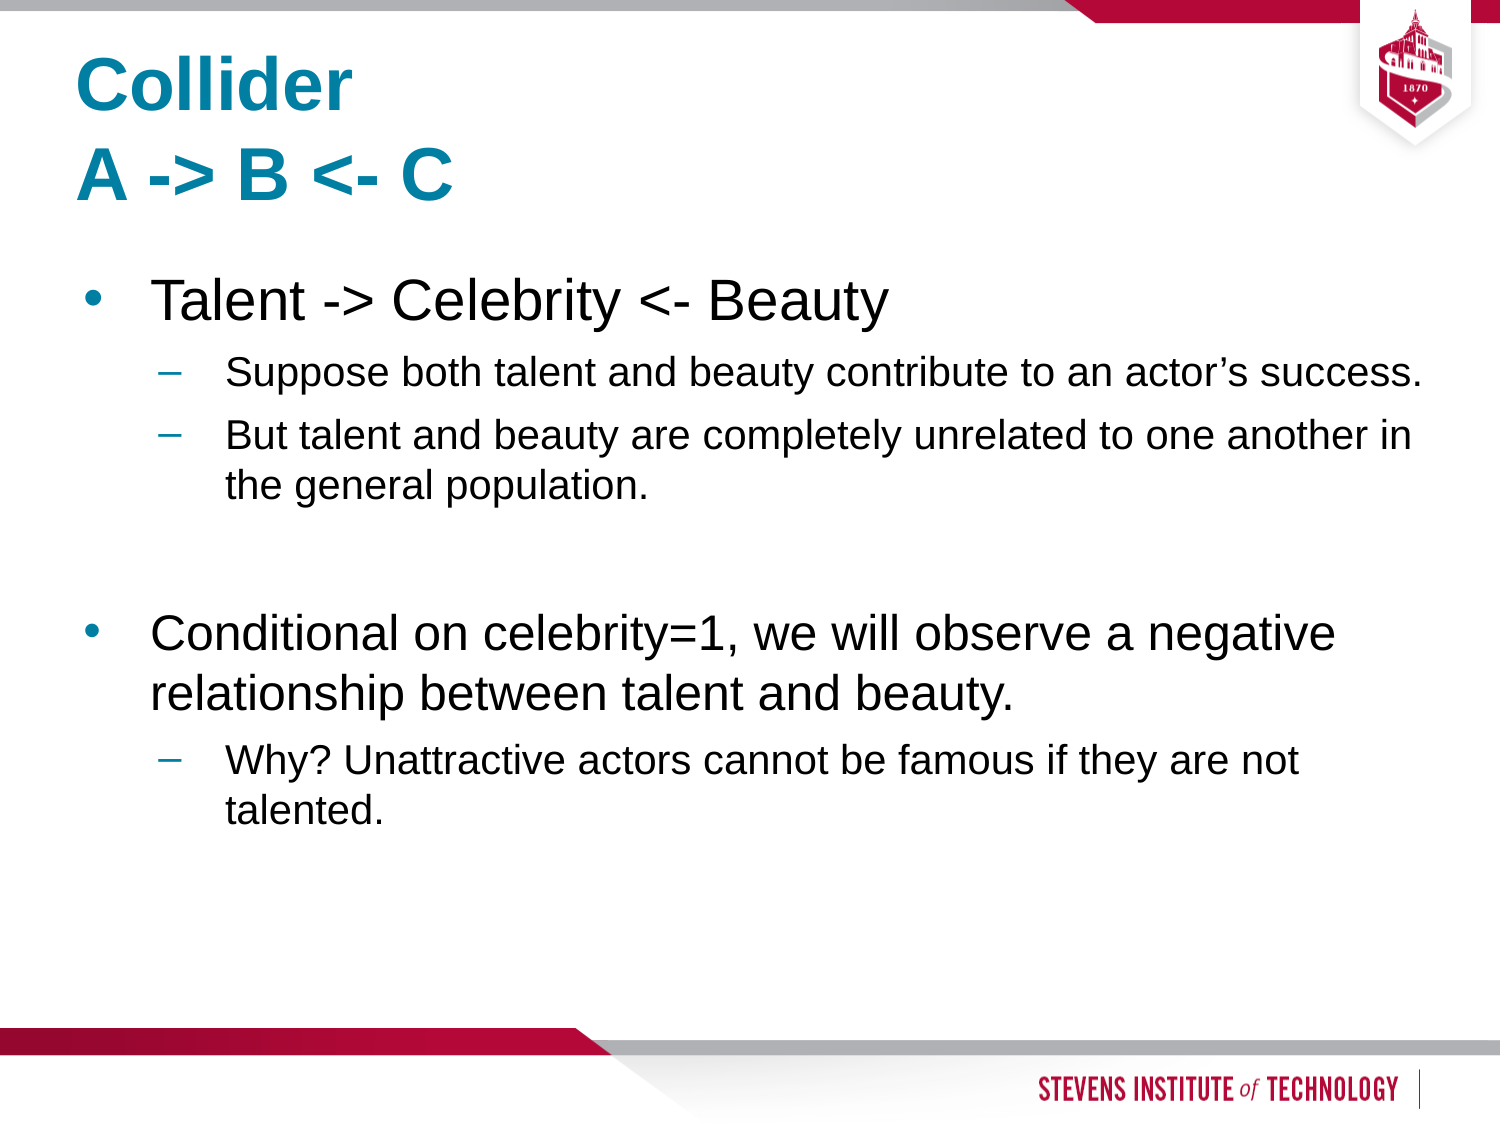

7
# Collider A -> B <- C
Talent -> Celebrity <- Beauty
Suppose both talent and beauty contribute to an actor’s success.
But talent and beauty are completely unrelated to one another in the general population.
Conditional on celebrity=1, we will observe a negative relationship between talent and beauty.
Why? Unattractive actors cannot be famous if they are not talented.